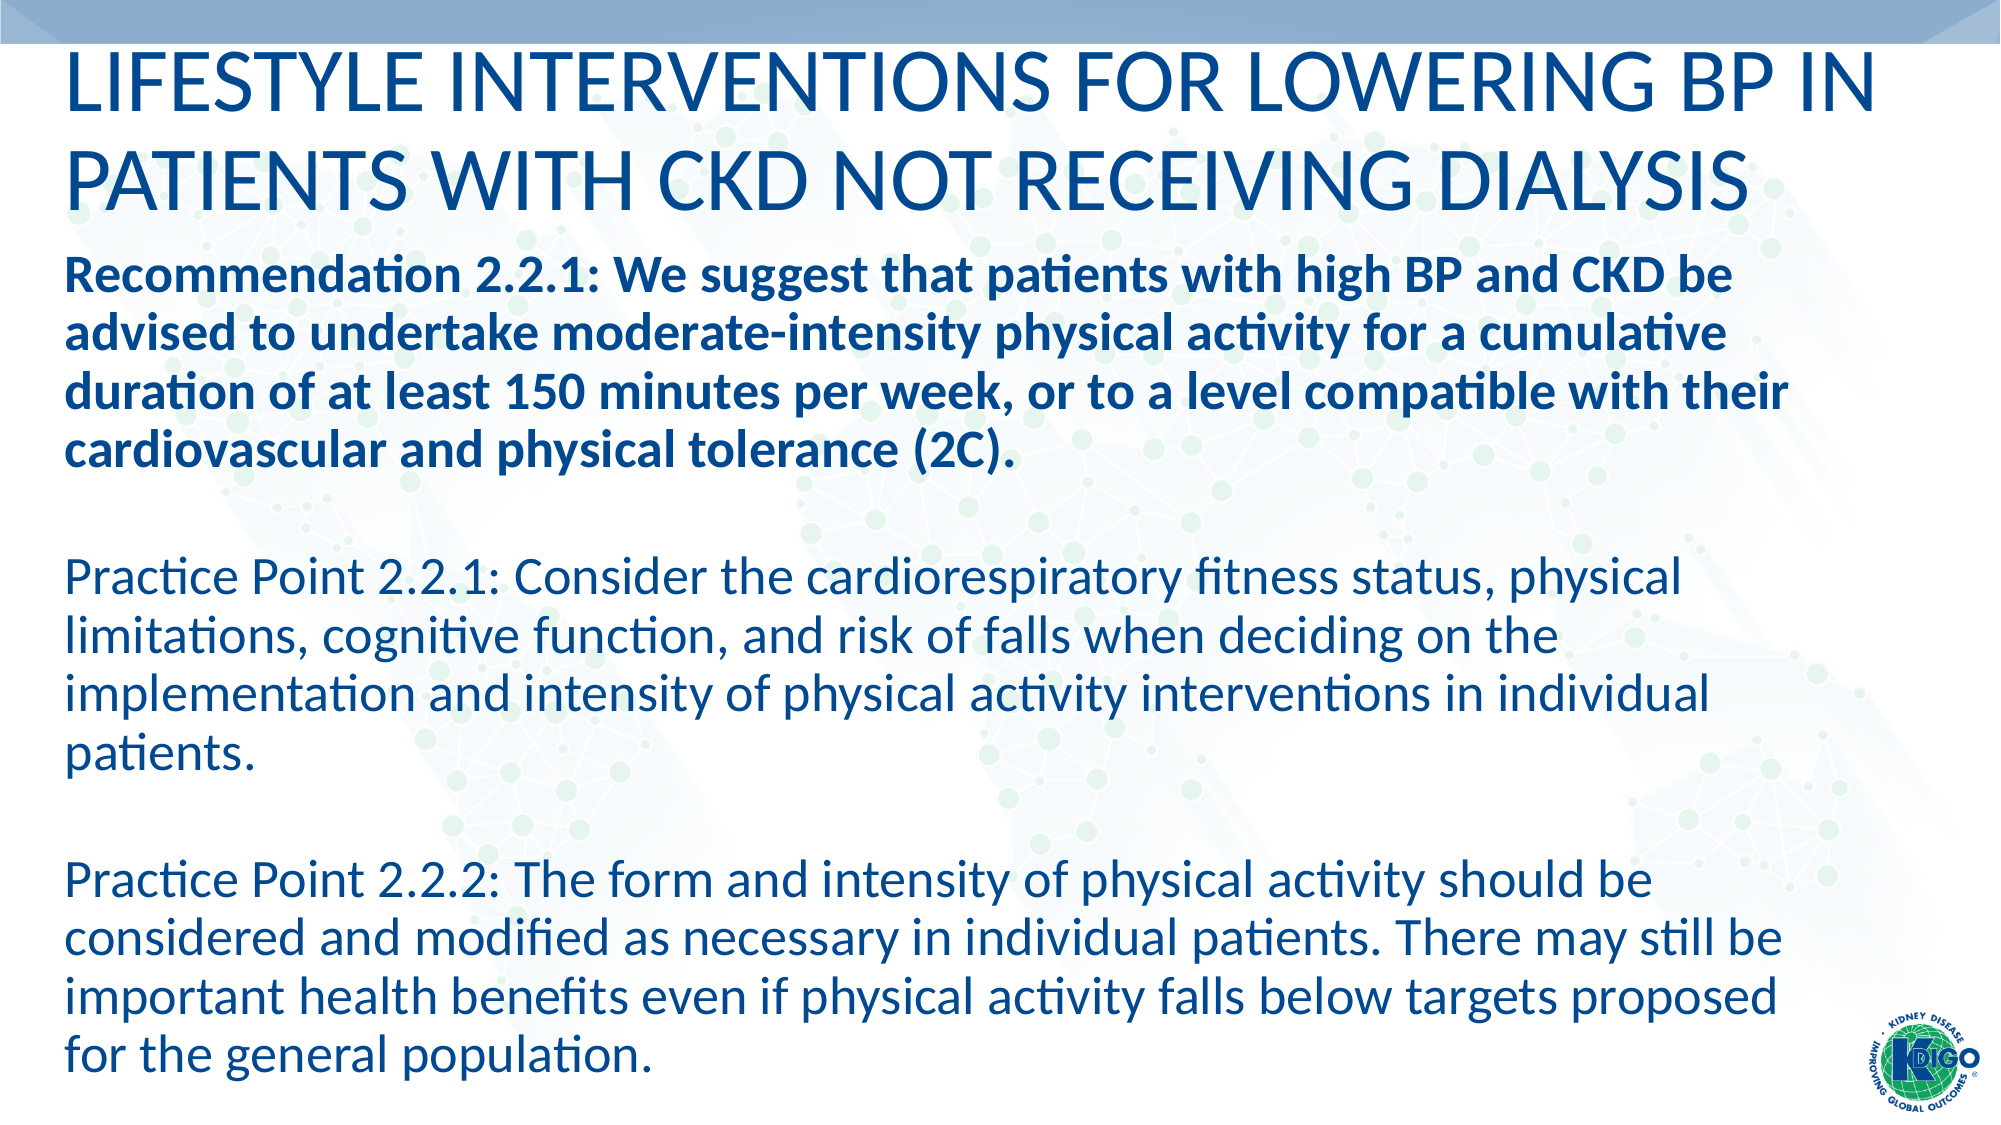

# Lifestyle Interventions for Lowering BP in Patients with CKD not Receiving Dialysis
Recommendation 2.2.1: We suggest that patients with high BP and CKD be advised to undertake moderate-intensity physical activity for a cumulative duration of at least 150 minutes per week, or to a level compatible with their cardiovascular and physical tolerance (2C).

Practice Point 2.2.1: Consider the cardiorespiratory fitness status, physical limitations, cognitive function, and risk of falls when deciding on the implementation and intensity of physical activity interventions in individual patients.

Practice Point 2.2.2: The form and intensity of physical activity should be considered and modified as necessary in individual patients. There may still be important health benefits even if physical activity falls below targets proposed for the general population.